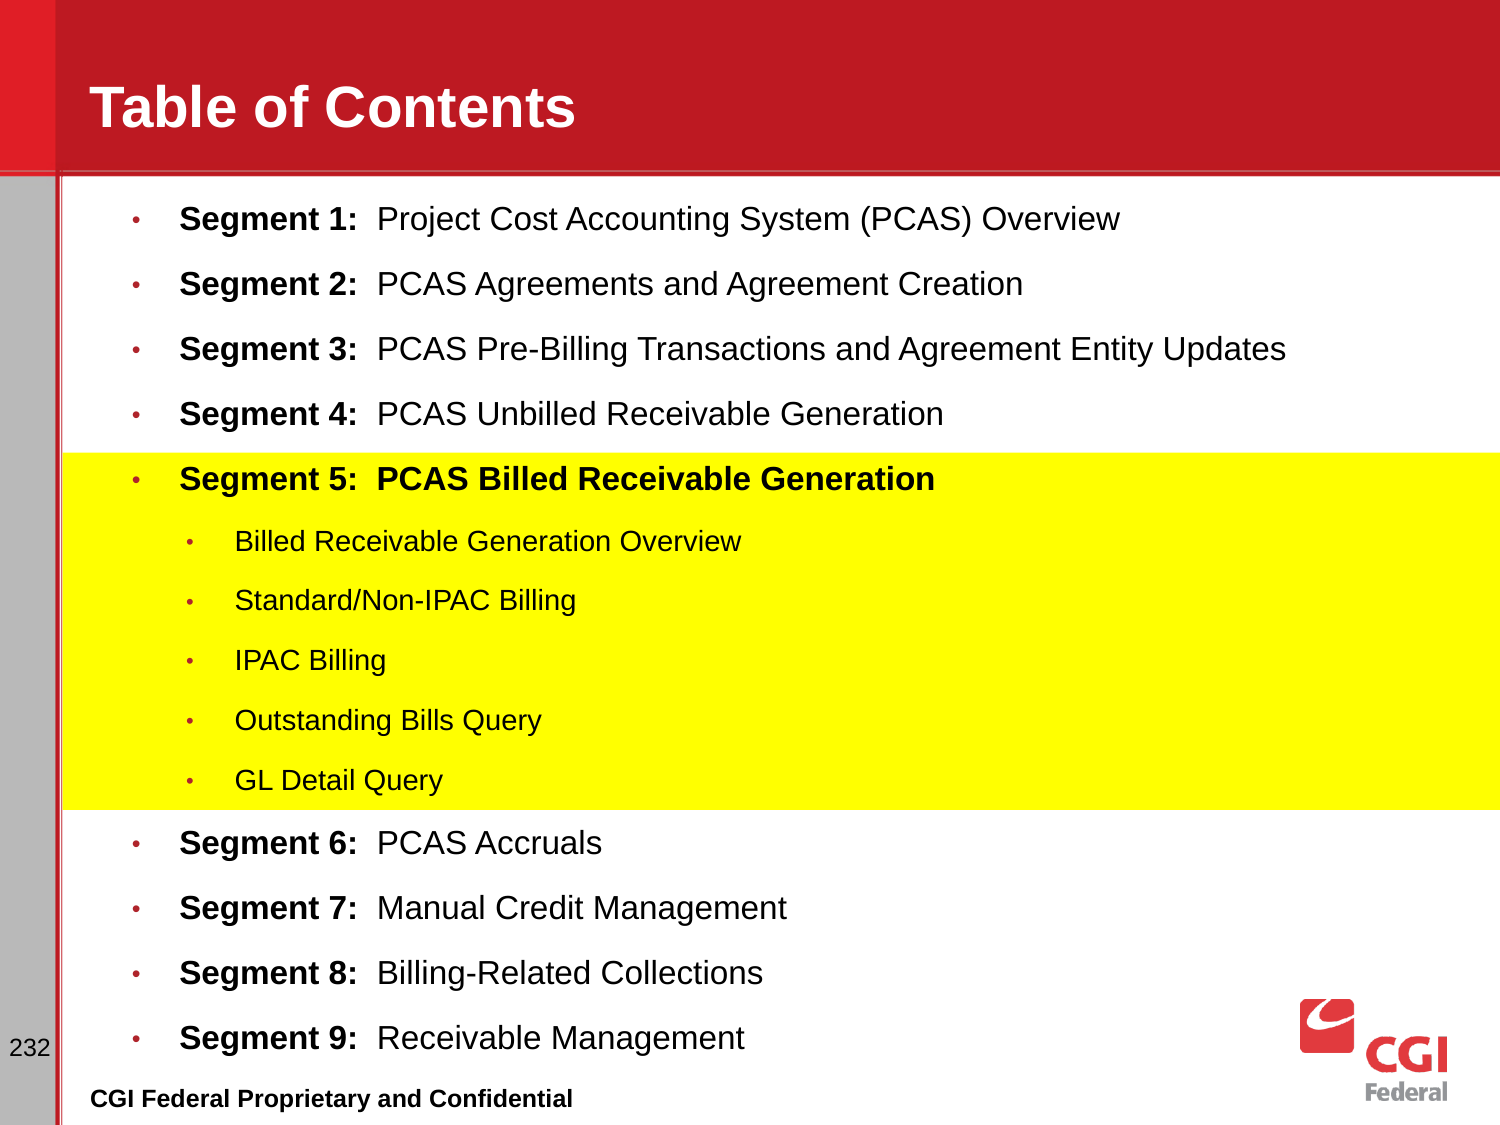

# Table of Contents
Segment 1:  Project Cost Accounting System (PCAS) Overview
Segment 2:  PCAS Agreements and Agreement Creation
Segment 3:  PCAS Pre-Billing Transactions and Agreement Entity Updates
Segment 4:  PCAS Unbilled Receivable Generation
Segment 5:  PCAS Billed Receivable Generation
Billed Receivable Generation Overview
Standard/Non-IPAC Billing
IPAC Billing
Outstanding Bills Query
GL Detail Query
Segment 6:  PCAS Accruals
Segment 7:  Manual Credit Management
Segment 8:  Billing-Related Collections
Segment 9:  Receivable Management

232
CGI Federal Proprietary and Confidential